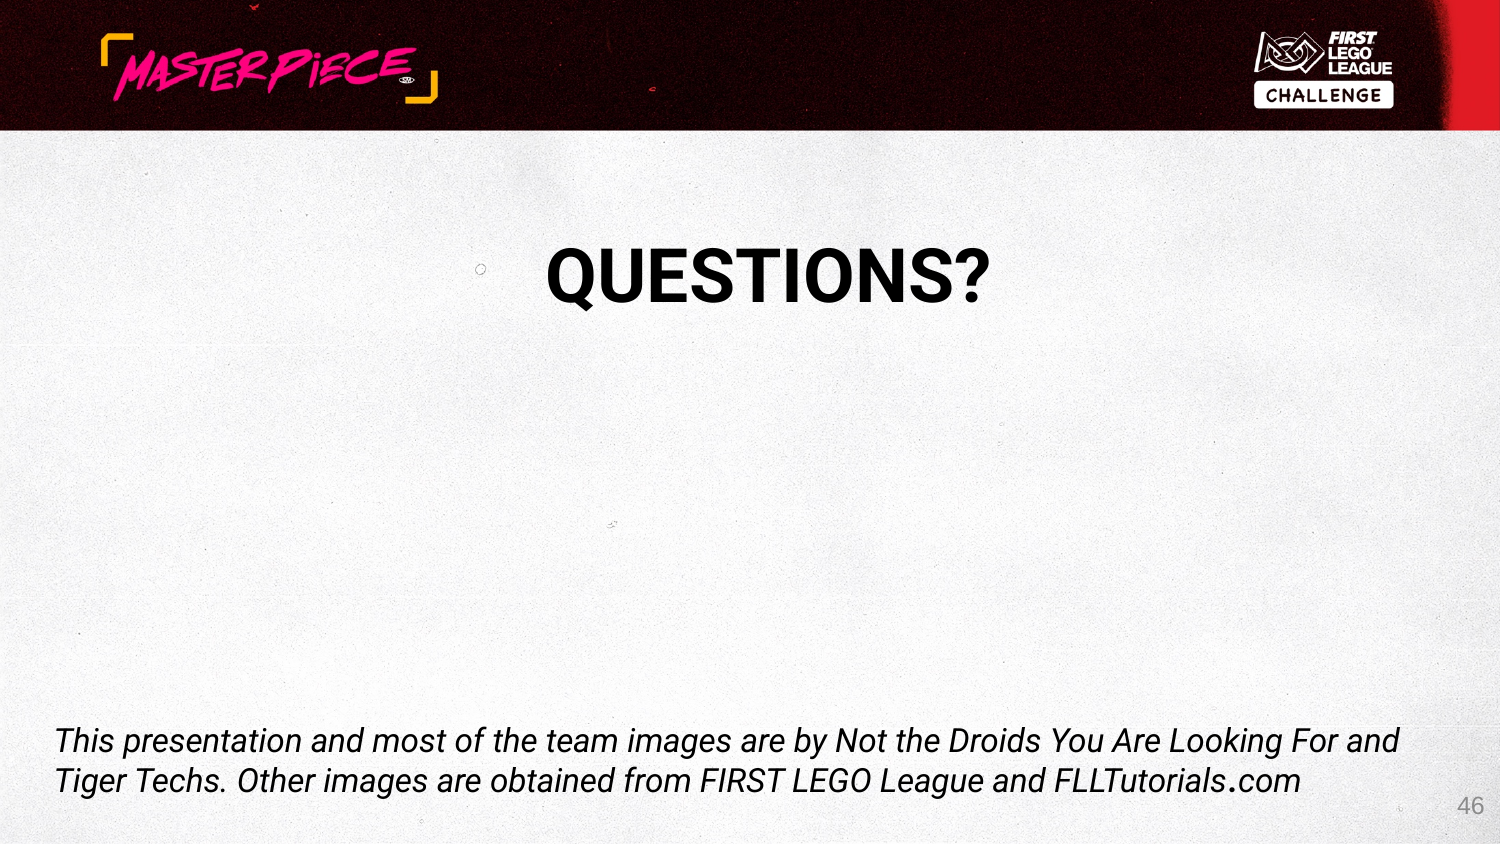

QUESTIONS?
# This presentation and most of the team images are by Not the Droids You Are Looking For and Tiger Techs. Other images are obtained from FIRST LEGO League and FLLTutorials.com
46